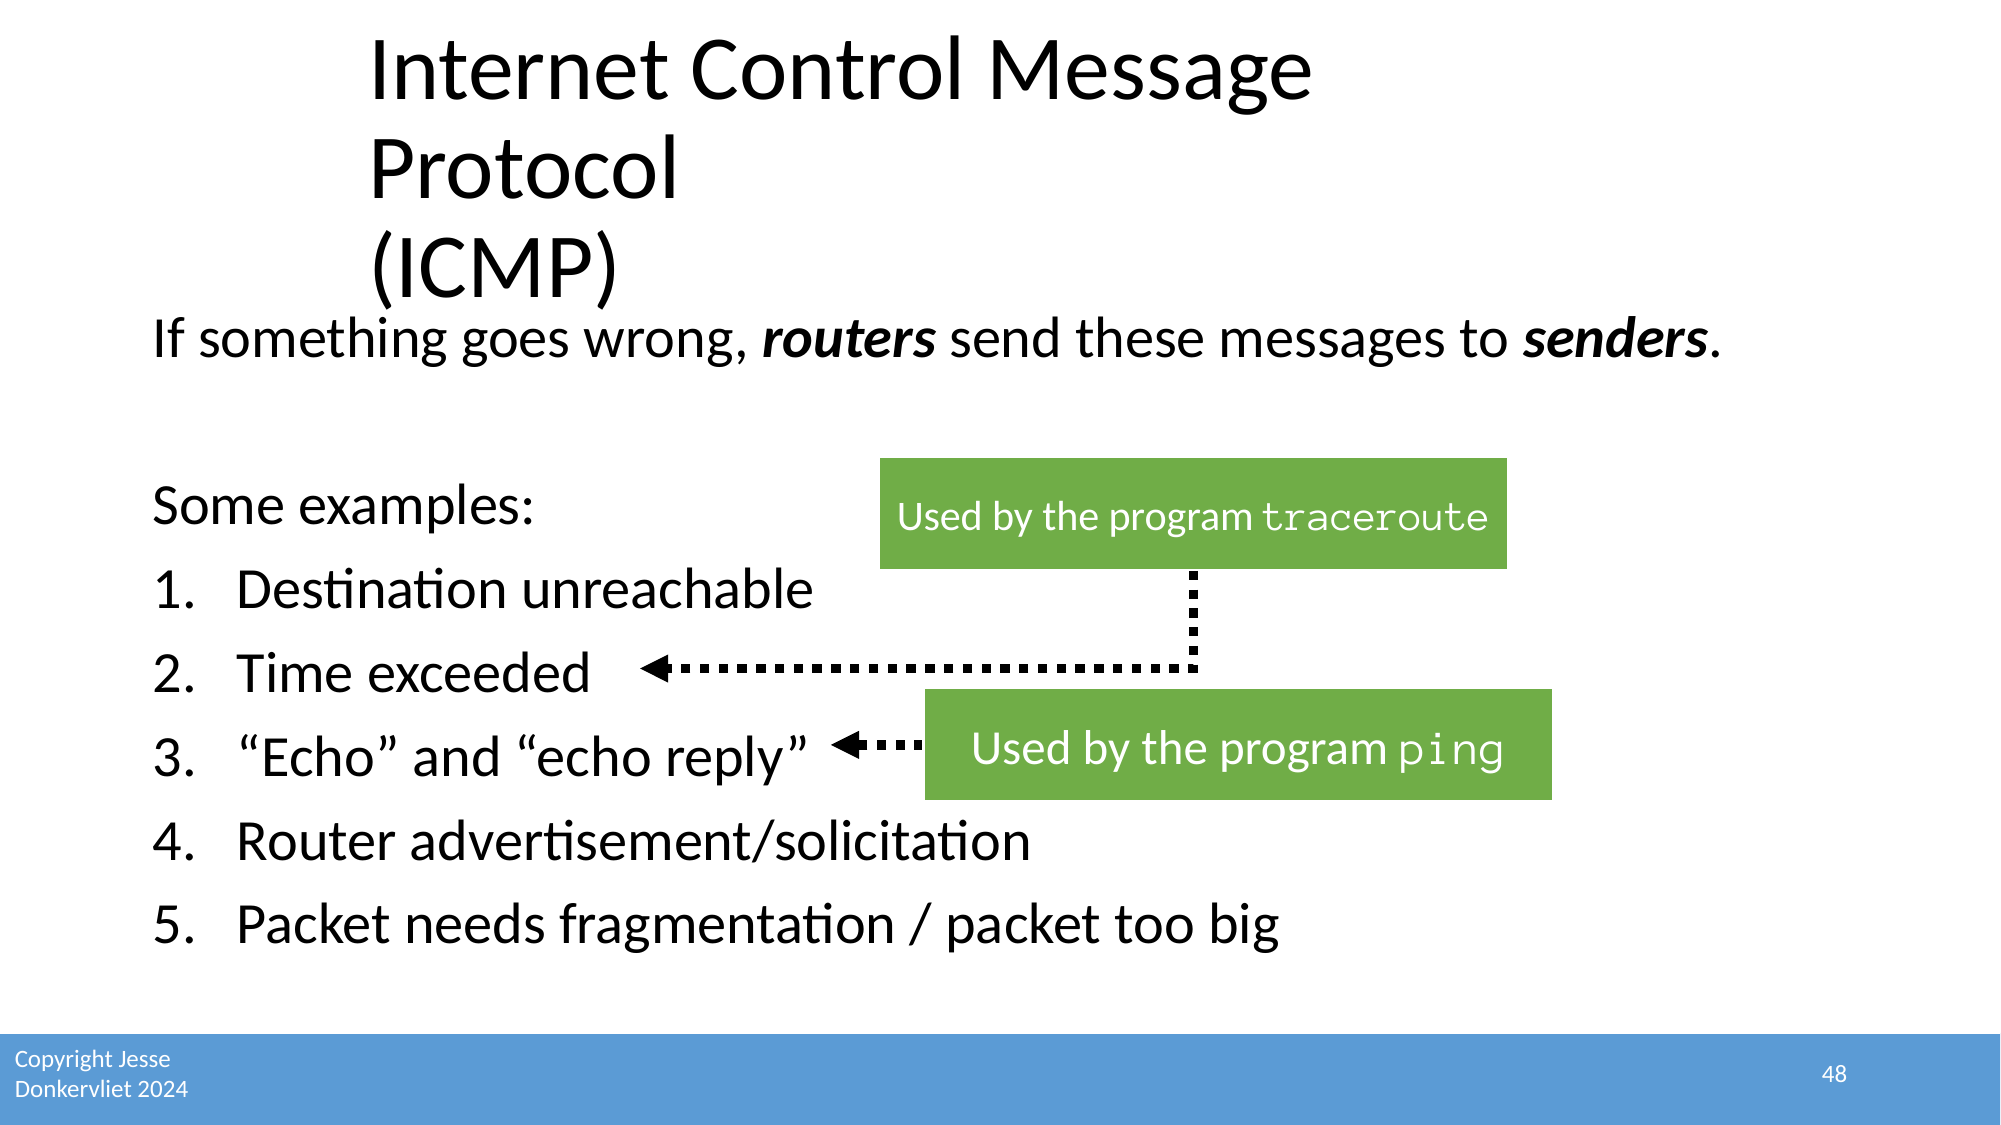

# Internet Control Message Protocol (ICMP)
If something goes wrong, routers send these messages to senders.

Some examples:
Destination unreachable
Time exceeded
“Echo” and “echo reply”
Router advertisement/solicitation
Packet needs fragmentation / packet too big
Used by the program traceroute
Used by the program ping

48